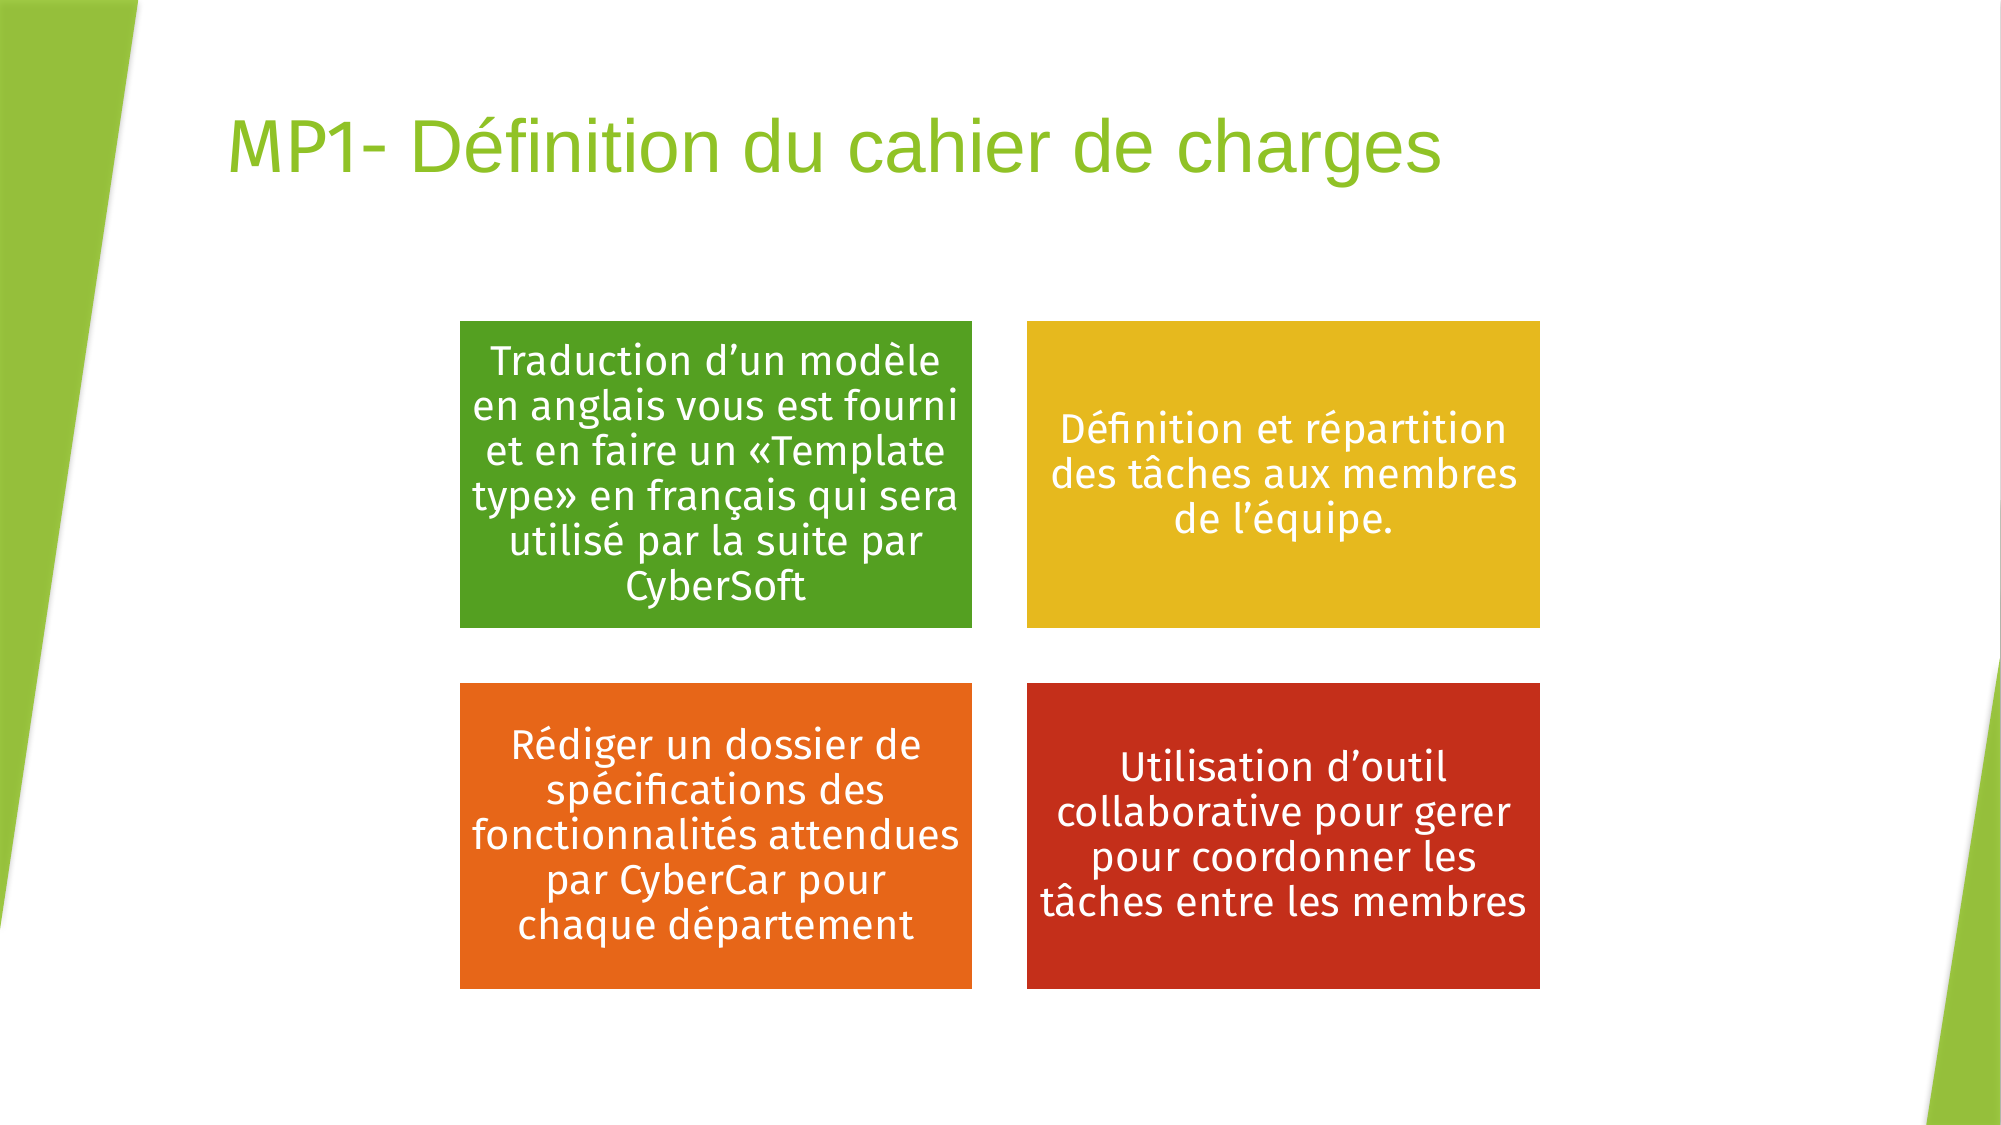

# MP1- Définition du cahier de charges
Traduction d’un modèle en anglais vous est fourni et en faire un «Template type» en français qui sera utilisé par la suite par CyberSoft
Définition et répartition des tâches aux membres de l’équipe.
Rédiger un dossier de spécifications des fonctionnalités attendues par CyberCar pour chaque département
Utilisation d’outil collaborative pour gerer pour coordonner les tâches entre les membres